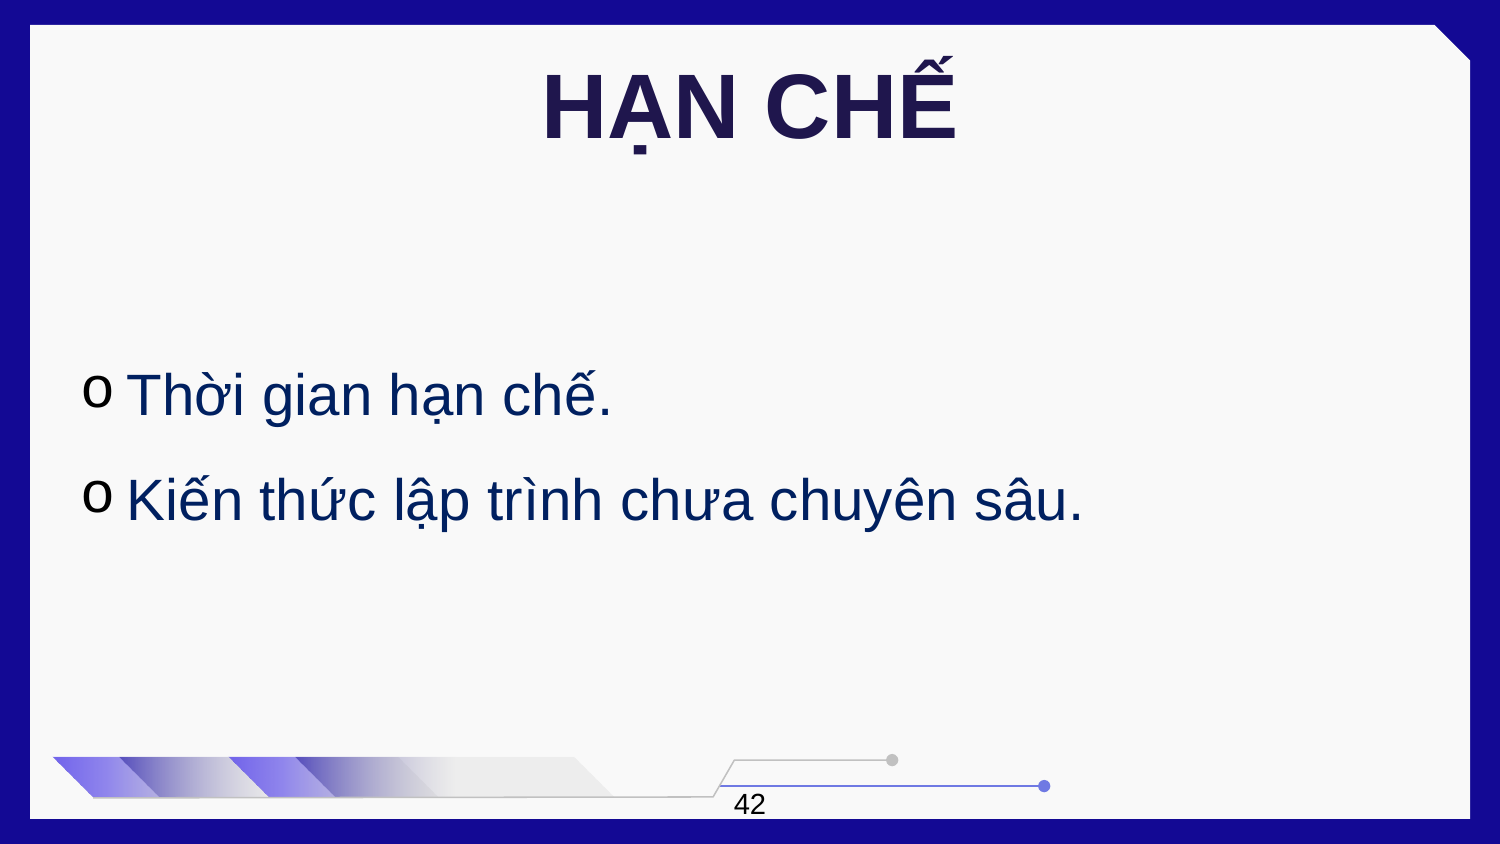

ĐỊNH HƯỚNG PHÁT TRIỂN
KIẾN THỨC VÀ HỌC TẬP
HẠN CHẾ
Trong tương lai, đề tài có thể được phát triển theo các hướng sau:
Nâng cấp giao diện.
Bổ sung biểu mẫu và quy trình nghiệp.
Cải thiện hiệu suất.
Triển khai đa nền tảng.
Nâng cấp bảo mật.
Tích hợp công nghệ AI/ML.
Hoàn thiện các chức năng cơ bản của một phần mềm quản lý.
Thống kê.
Giao diện.
Phân quyền, bảo mật.

Thời gian hạn chế.
Kiến thức lập trình chưa chuyên sâu.
42
Trong tương lai, đề tài có thể được phát triển theo các hướng sau:
Nâng cấp giao diện.
Bổ sung biểu mẫu và quy trình nghiệp.
Cải thiện hiệu suất.
Triển khai đa nền tảng.
Nâng cấp bảo mật.
Tích hợp công nghệ AI/ML.